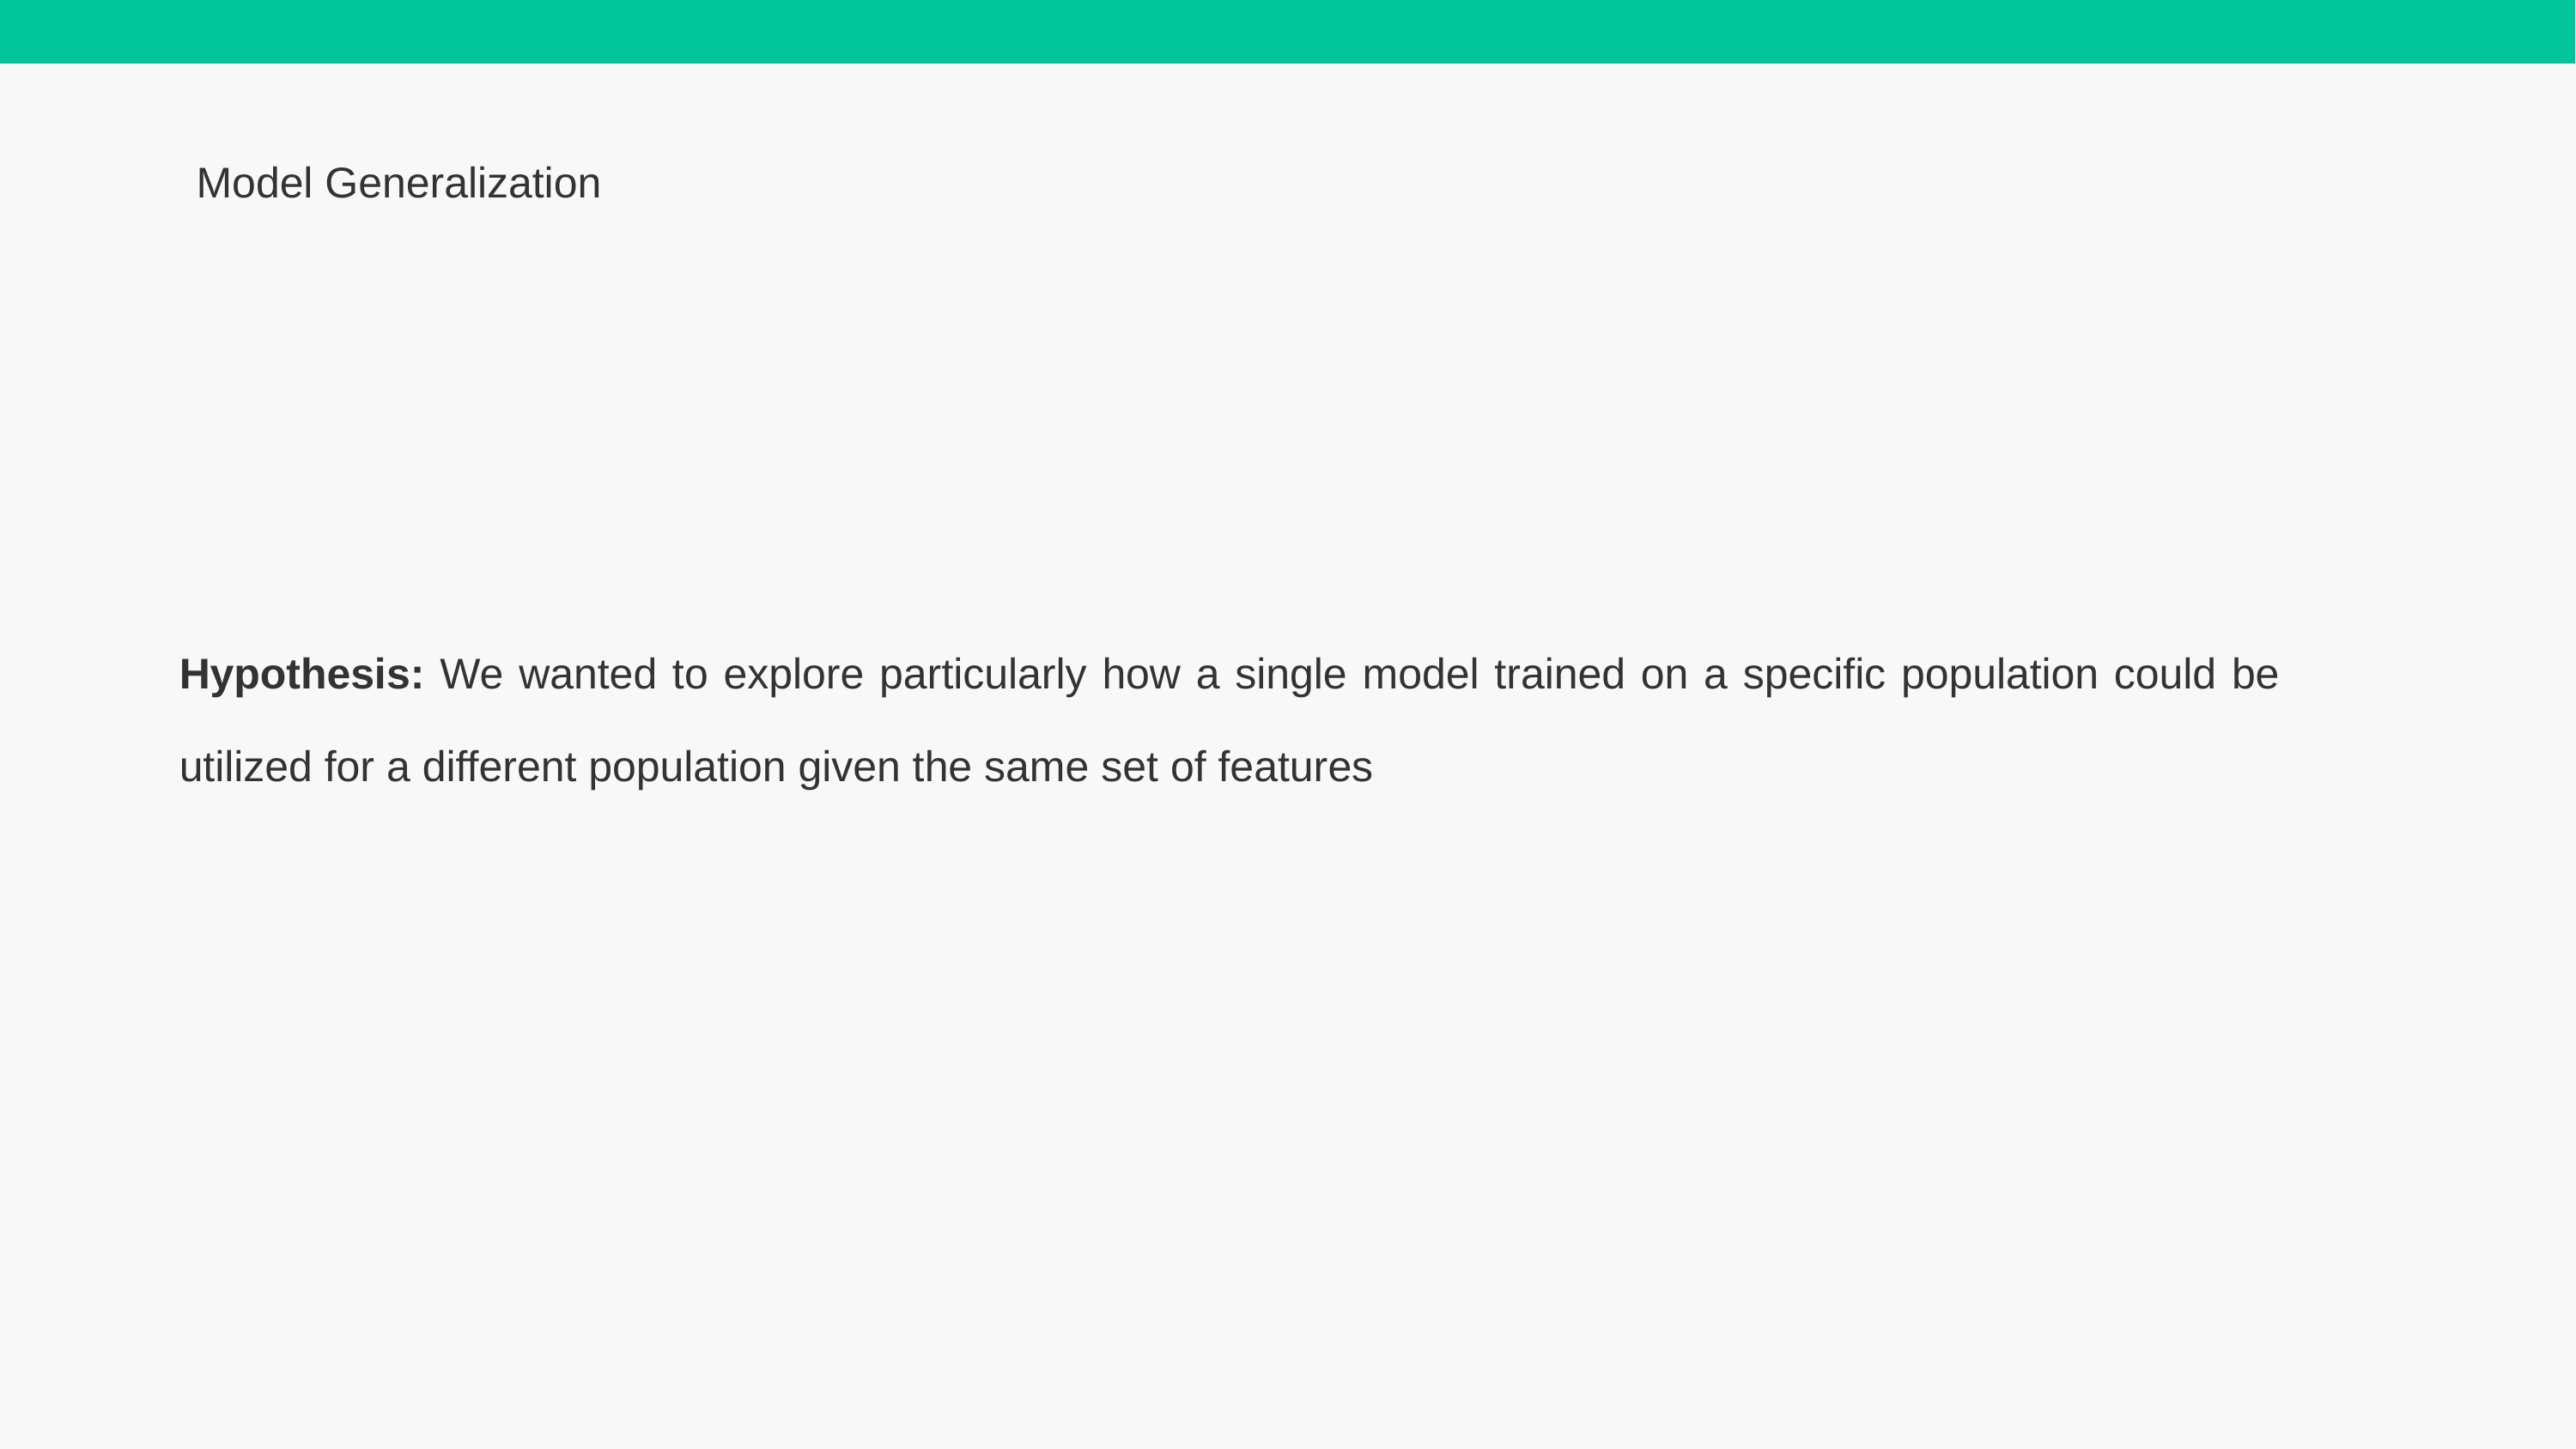

Model Generalization
Hypothesis: We wanted to explore particularly how a single model trained on a specific population could be utilized for a different population given the same set of features